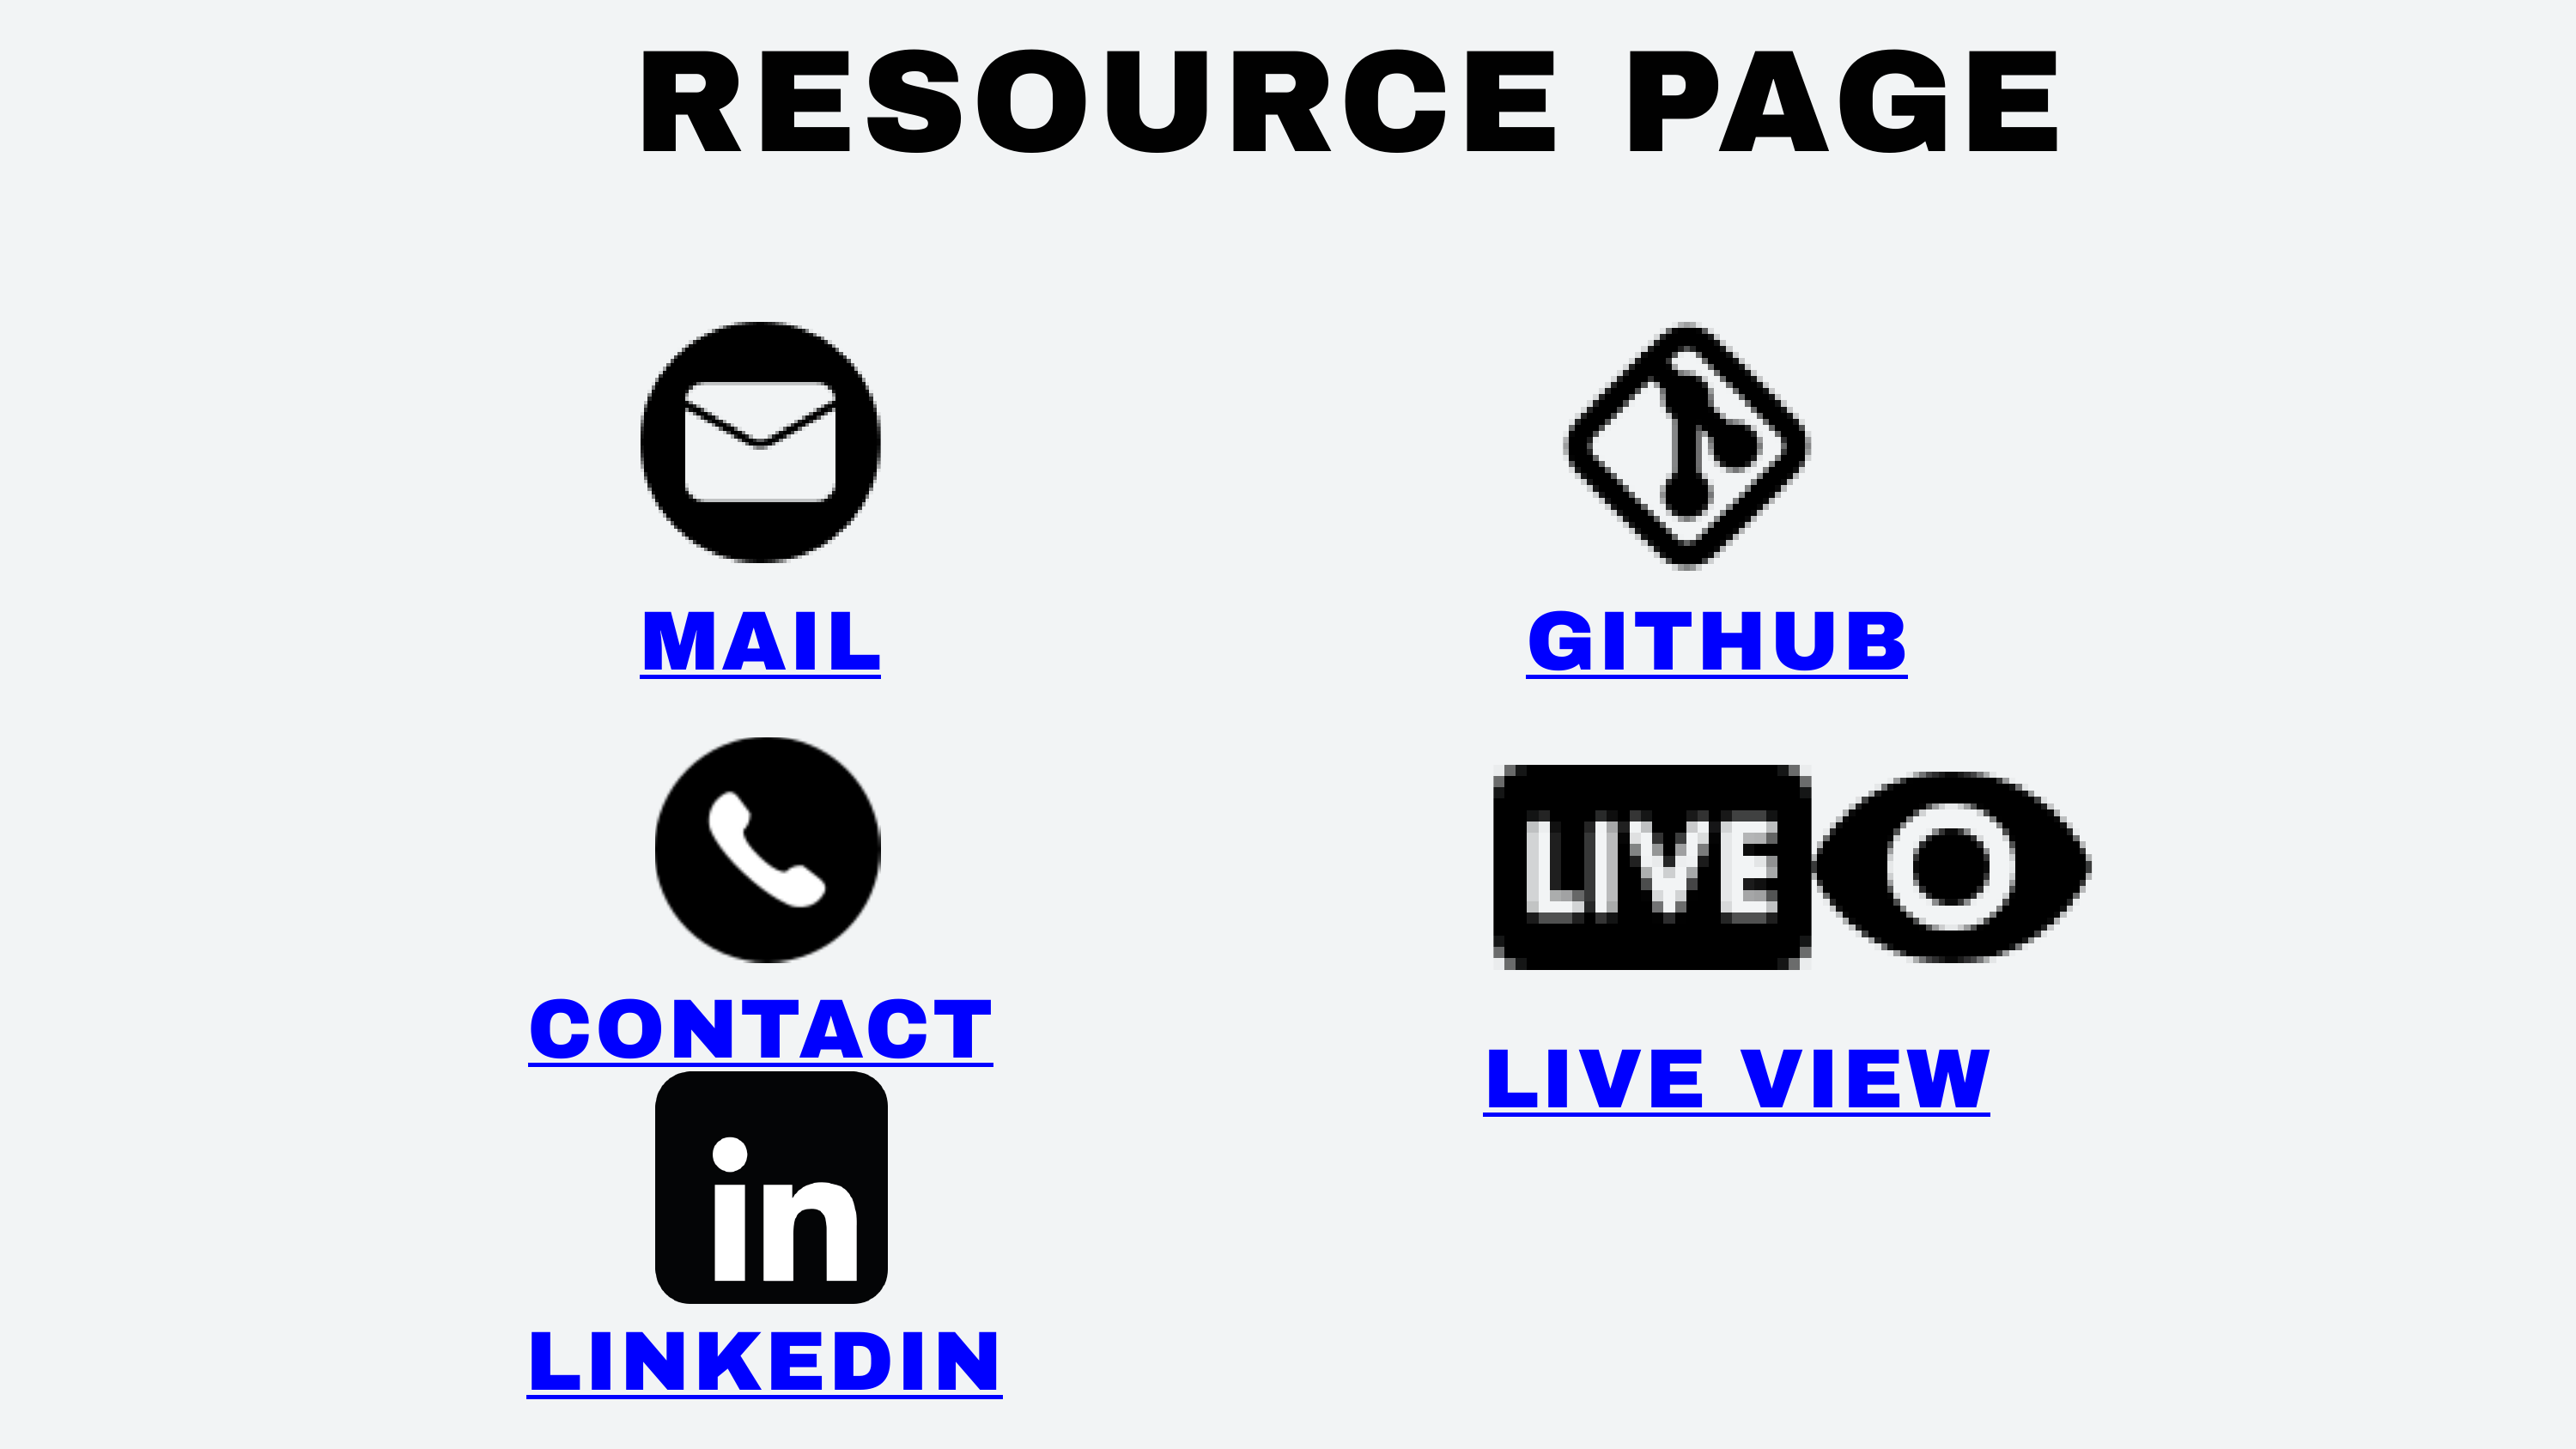

RESOURCE PAGE

MAIL
GITHUB

CONTACT
LIVE VIEW

LINKEDIN